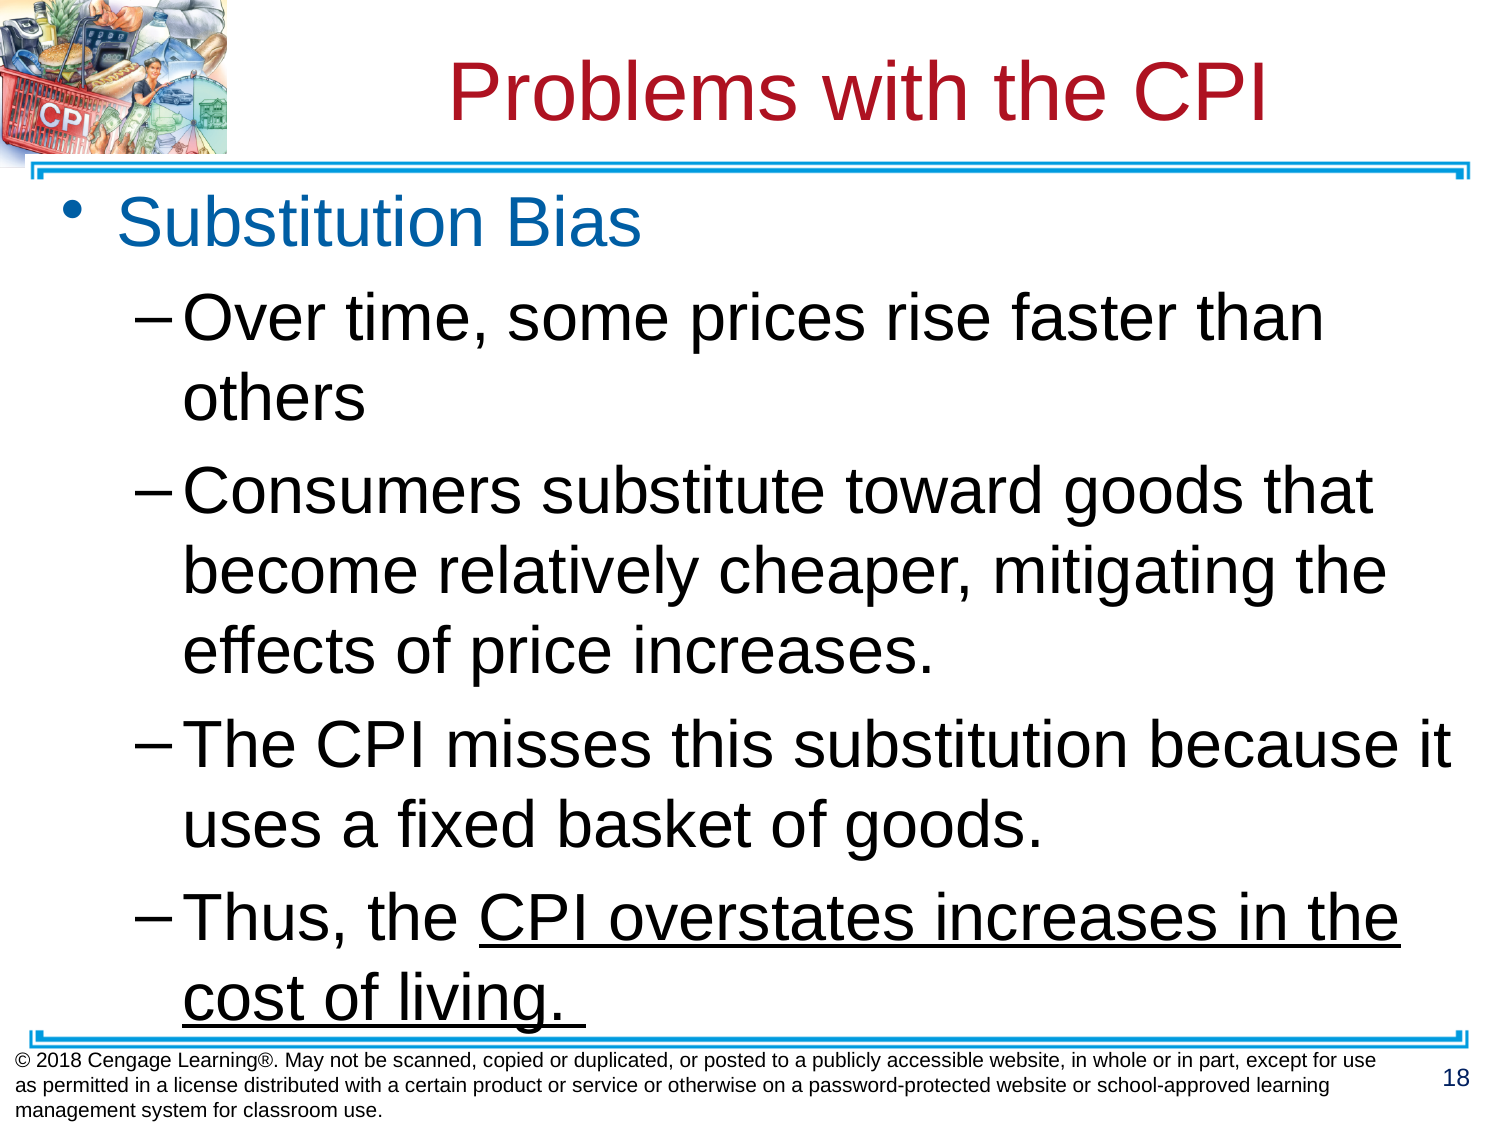

# Problems with the CPI
Substitution Bias
Over time, some prices rise faster than others
Consumers substitute toward goods that become relatively cheaper, mitigating the effects of price increases.
The CPI misses this substitution because it uses a fixed basket of goods.
Thus, the CPI overstates increases in the cost of living.
© 2018 Cengage Learning®. May not be scanned, copied or duplicated, or posted to a publicly accessible website, in whole or in part, except for use as permitted in a license distributed with a certain product or service or otherwise on a password-protected website or school-approved learning management system for classroom use.
18